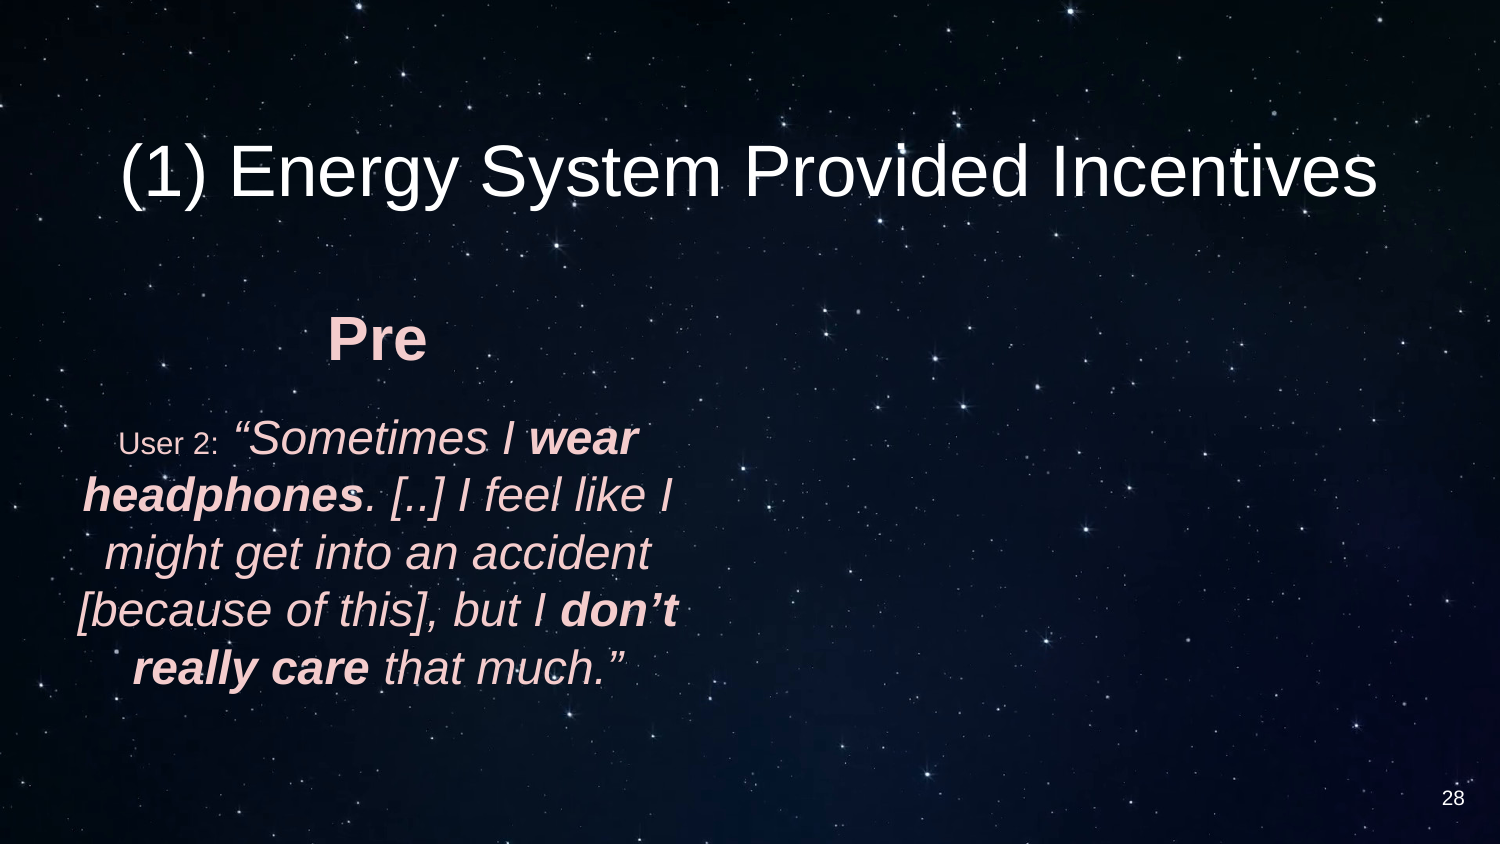

# (1) Energy System Provided Incentives
Pre
User 2: “Sometimes I wear headphones. [..] I feel like I might get into an accident [because of this], but I don’t really care that much.”
28